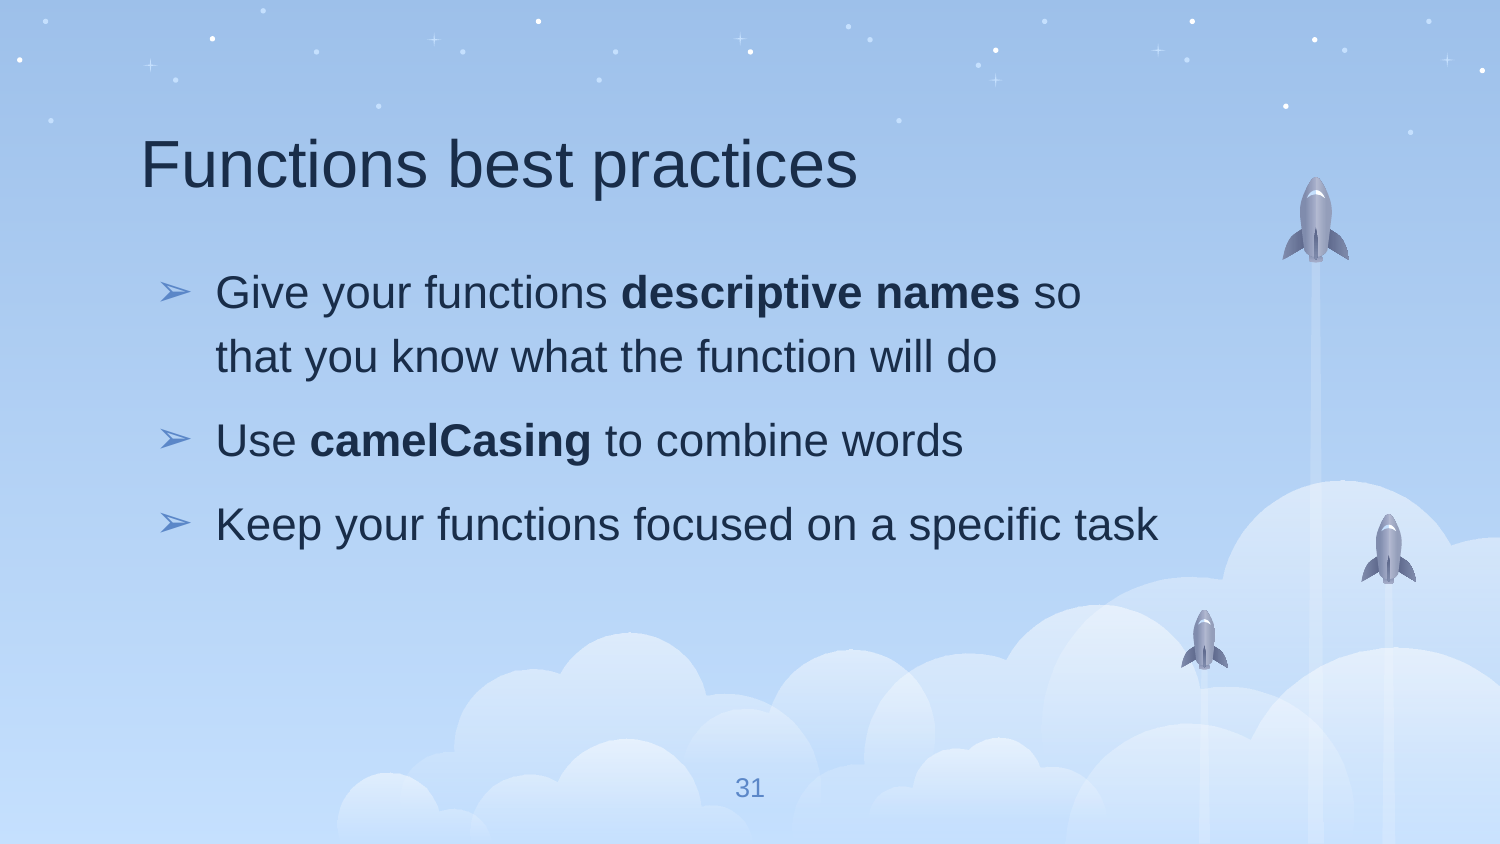

# Functions best practices
Give your functions descriptive names so that you know what the function will do
Use camelCasing to combine words
Keep your functions focused on a specific task
31